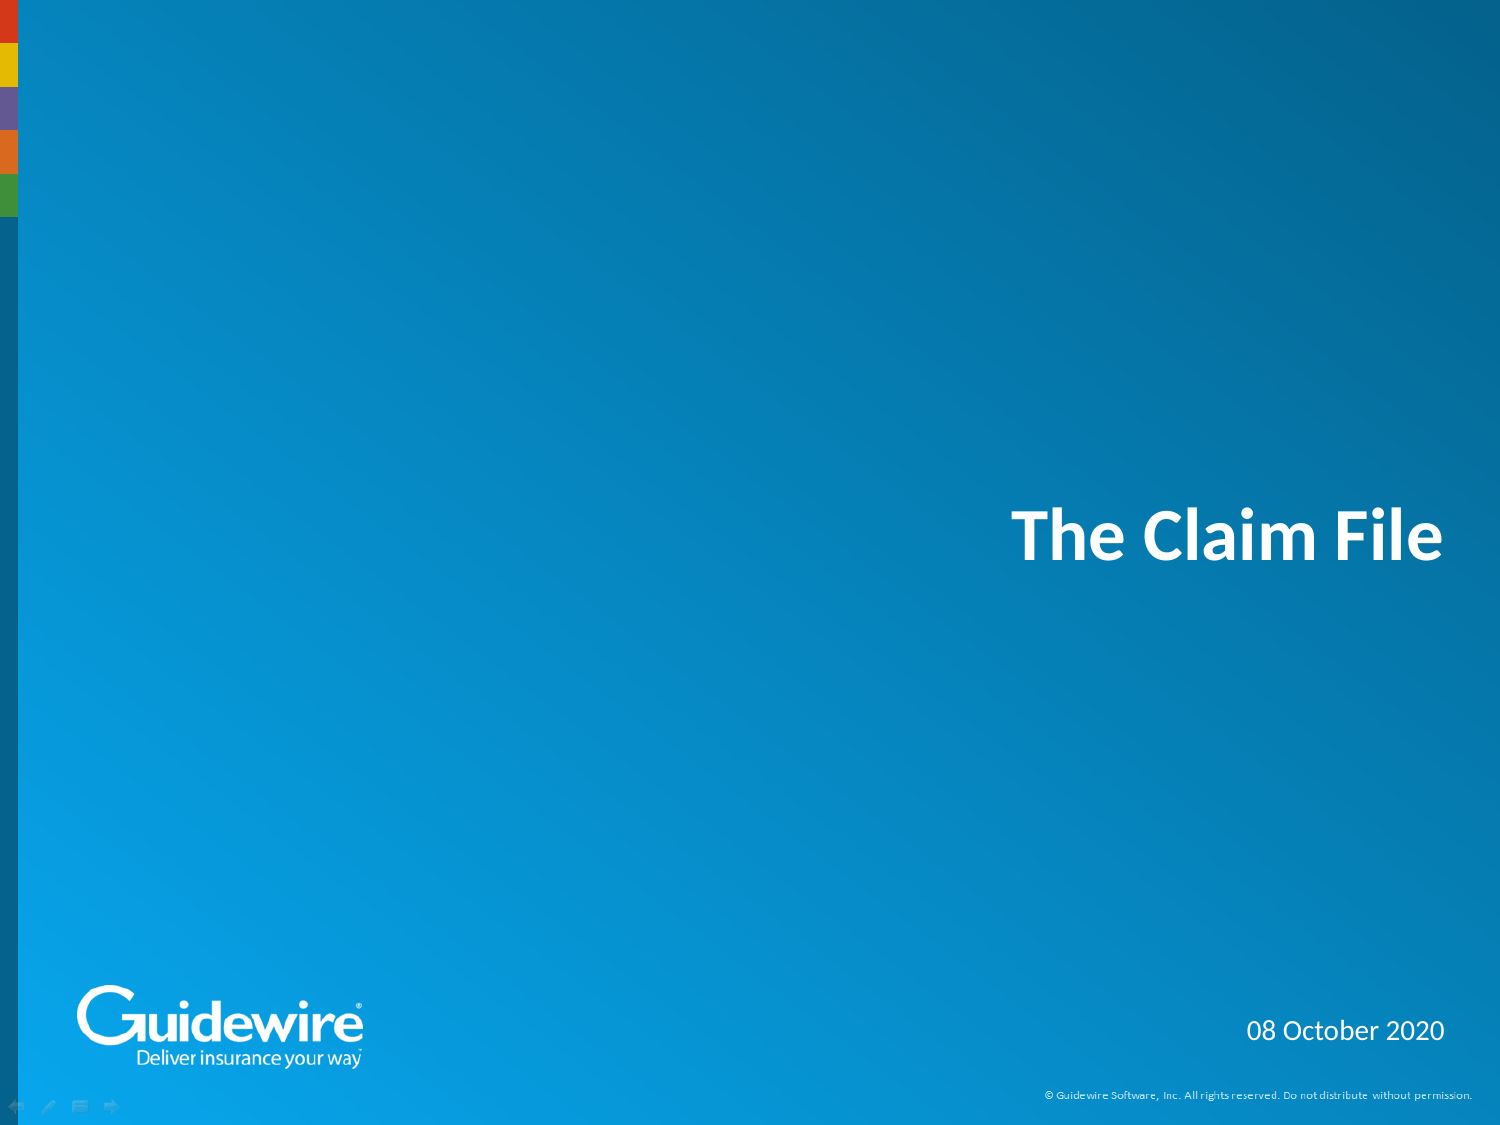

# The Claim File
 08 October 2020